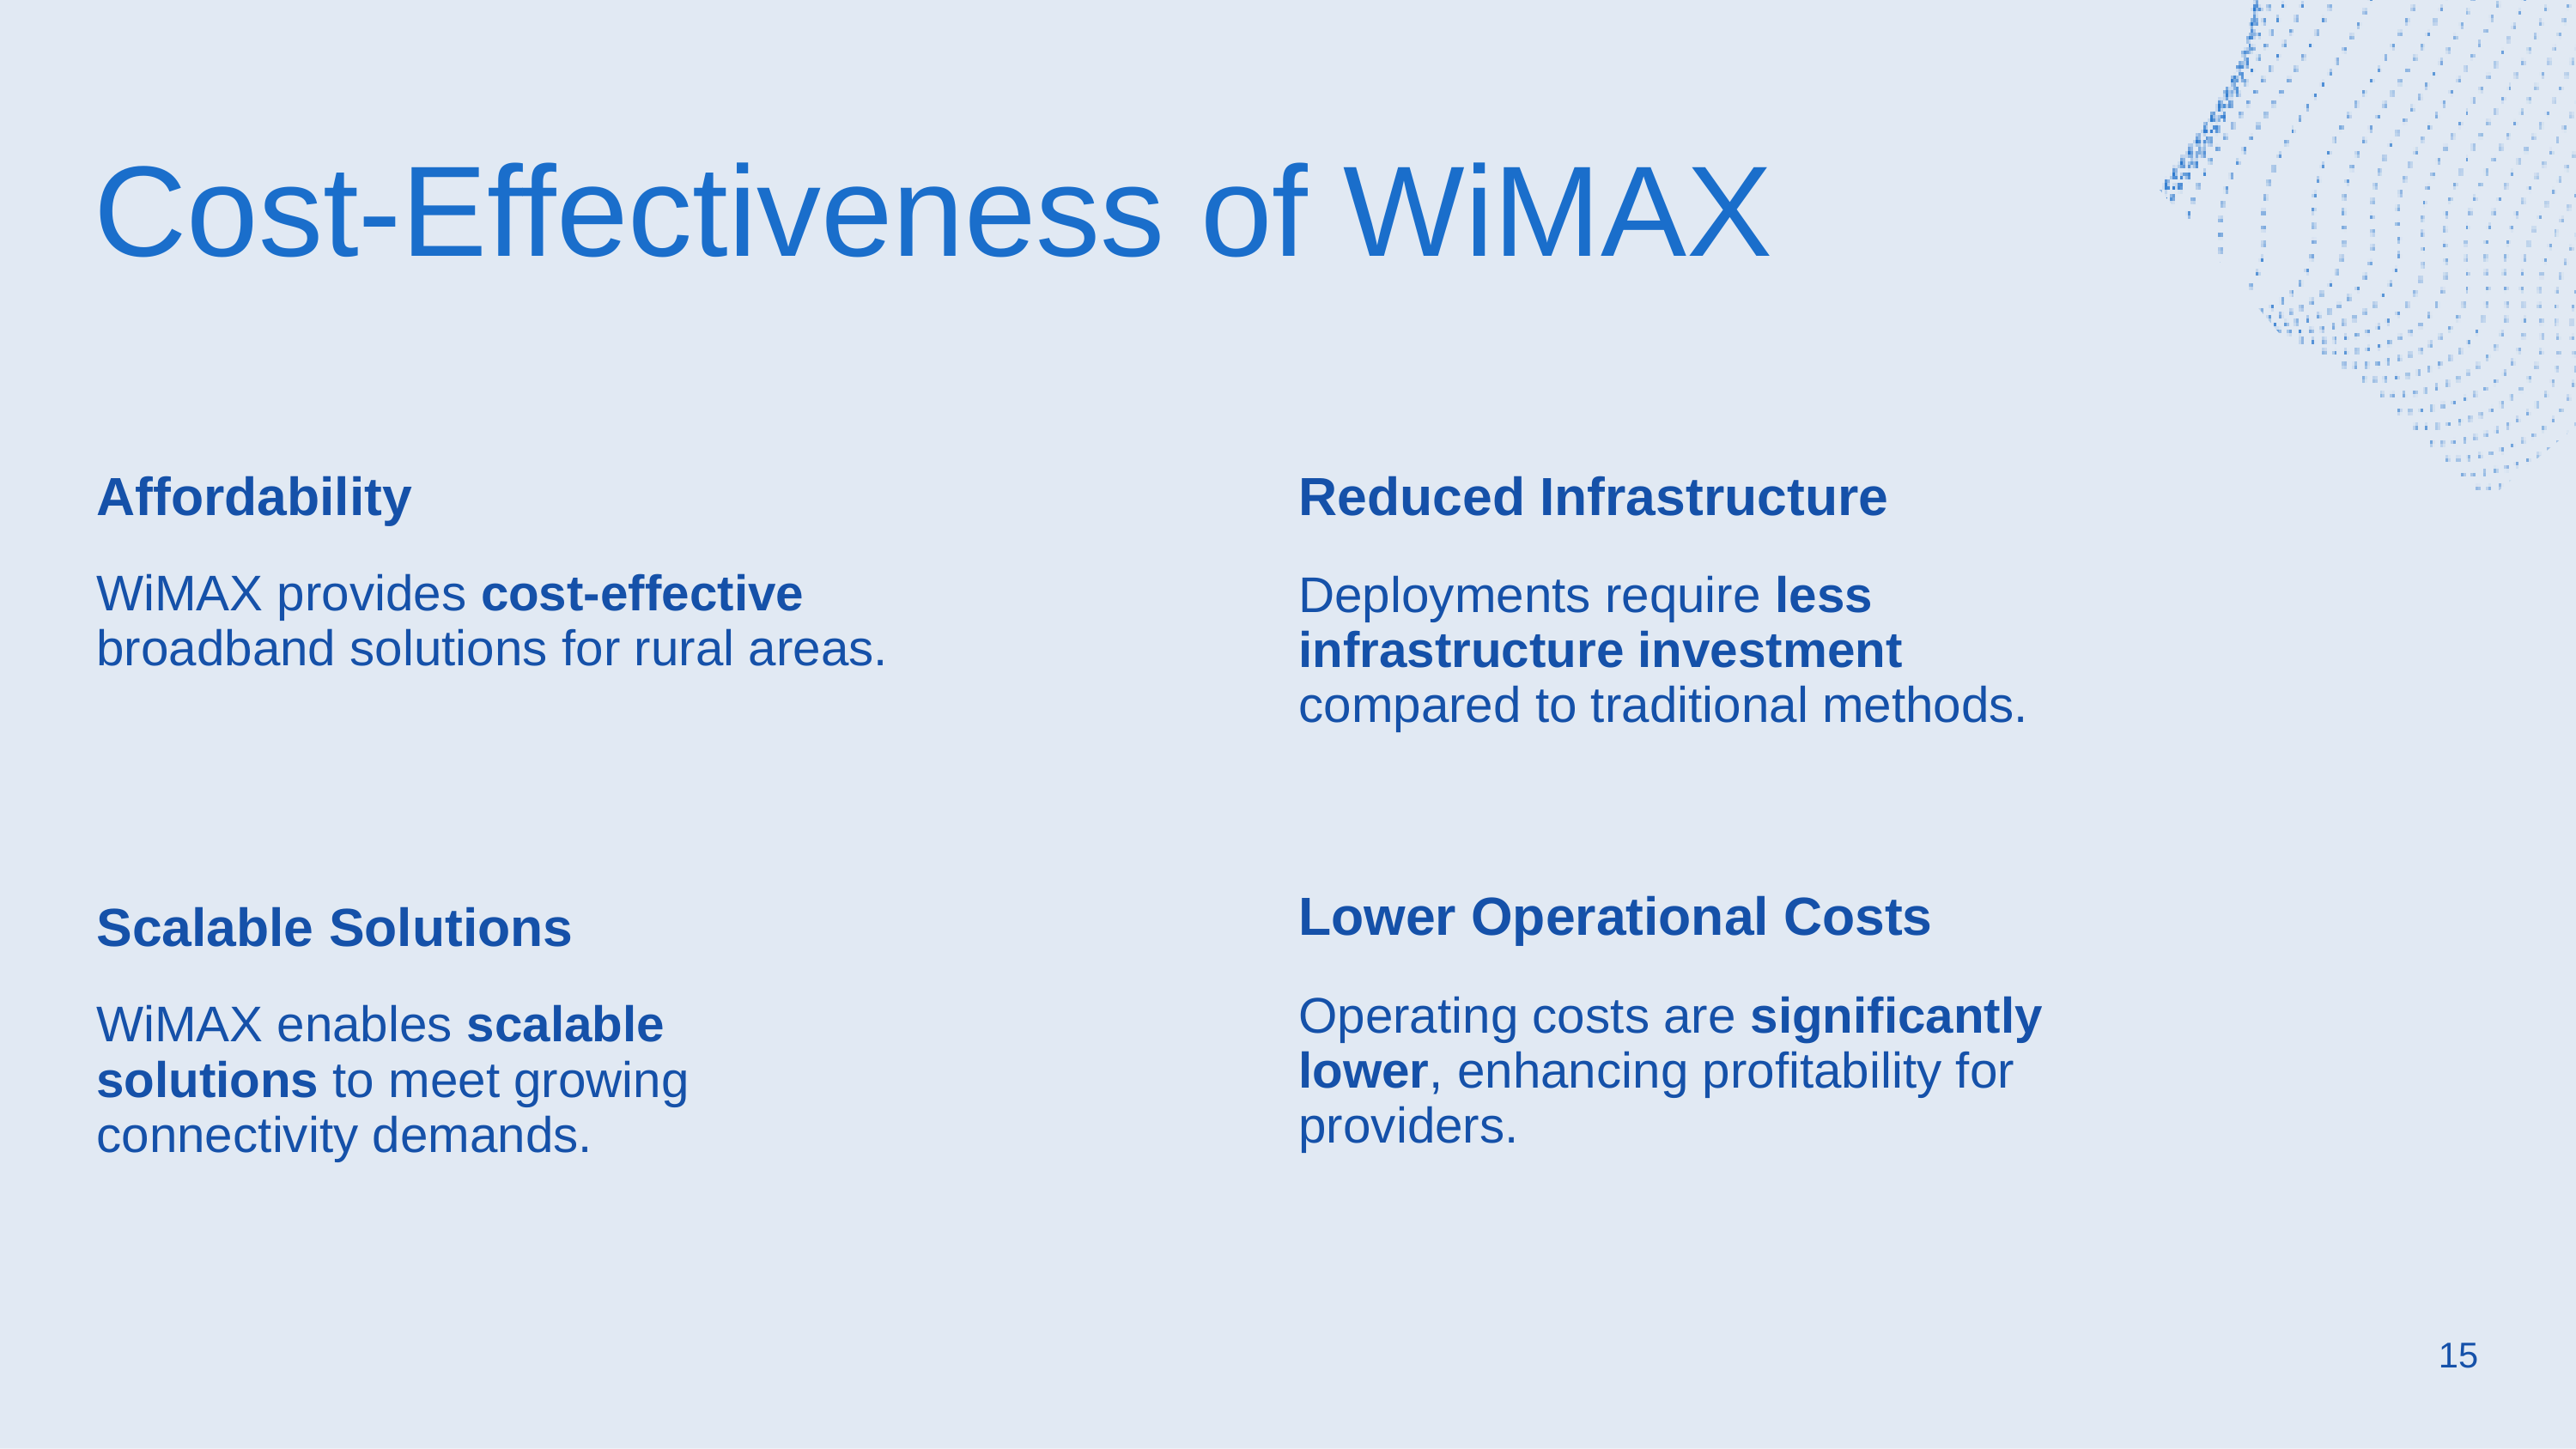

Cost-Effectiveness of WiMAX
Affordability
WiMAX provides cost-effective broadband solutions for rural areas.
Reduced Infrastructure
Deployments require less infrastructure investment compared to traditional methods.
Lower Operational Costs
Operating costs are significantly lower, enhancing profitability for providers.
Scalable Solutions
WiMAX enables scalable solutions to meet growing connectivity demands.
15